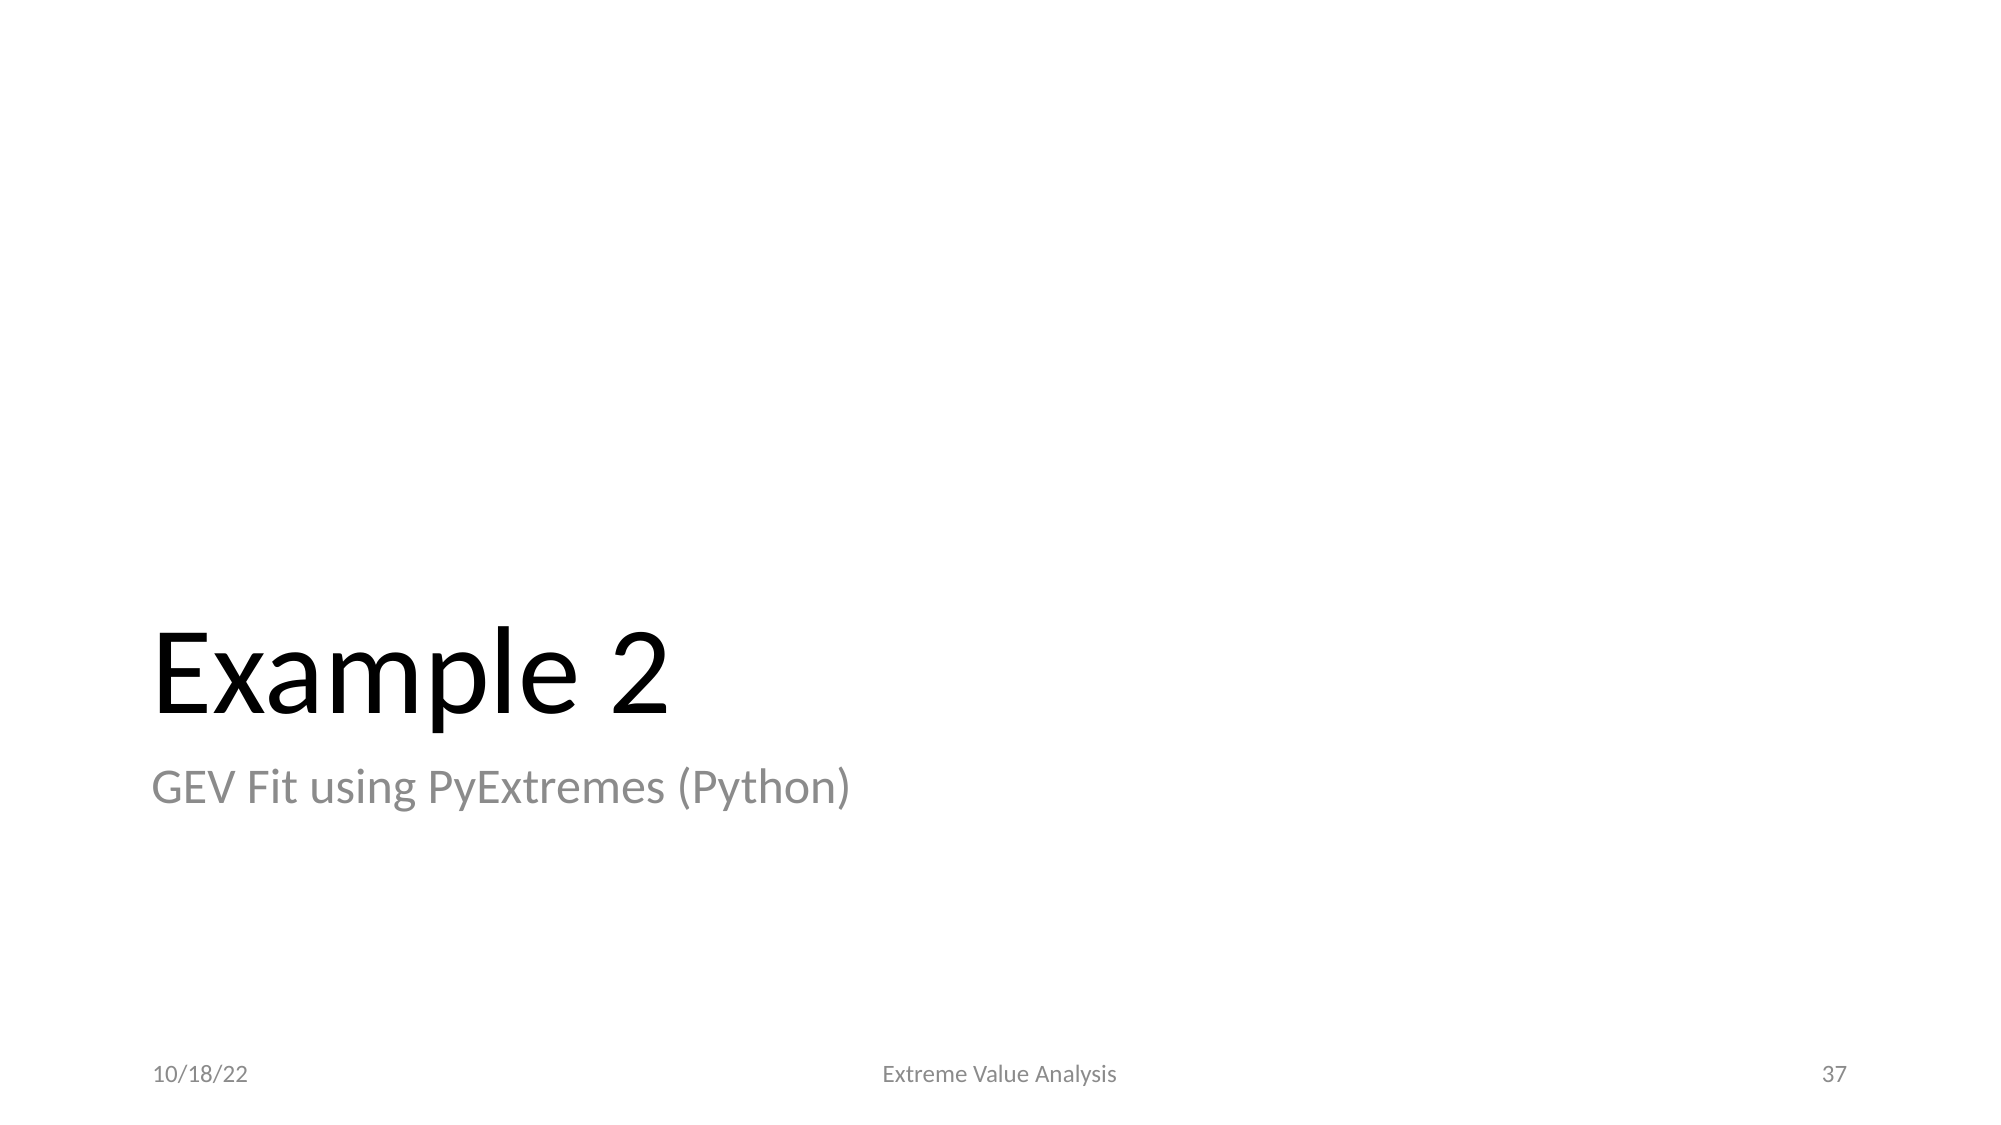

# Example 2
GEV Fit using PyExtremes (Python)
10/18/22
Extreme Value Analysis
37